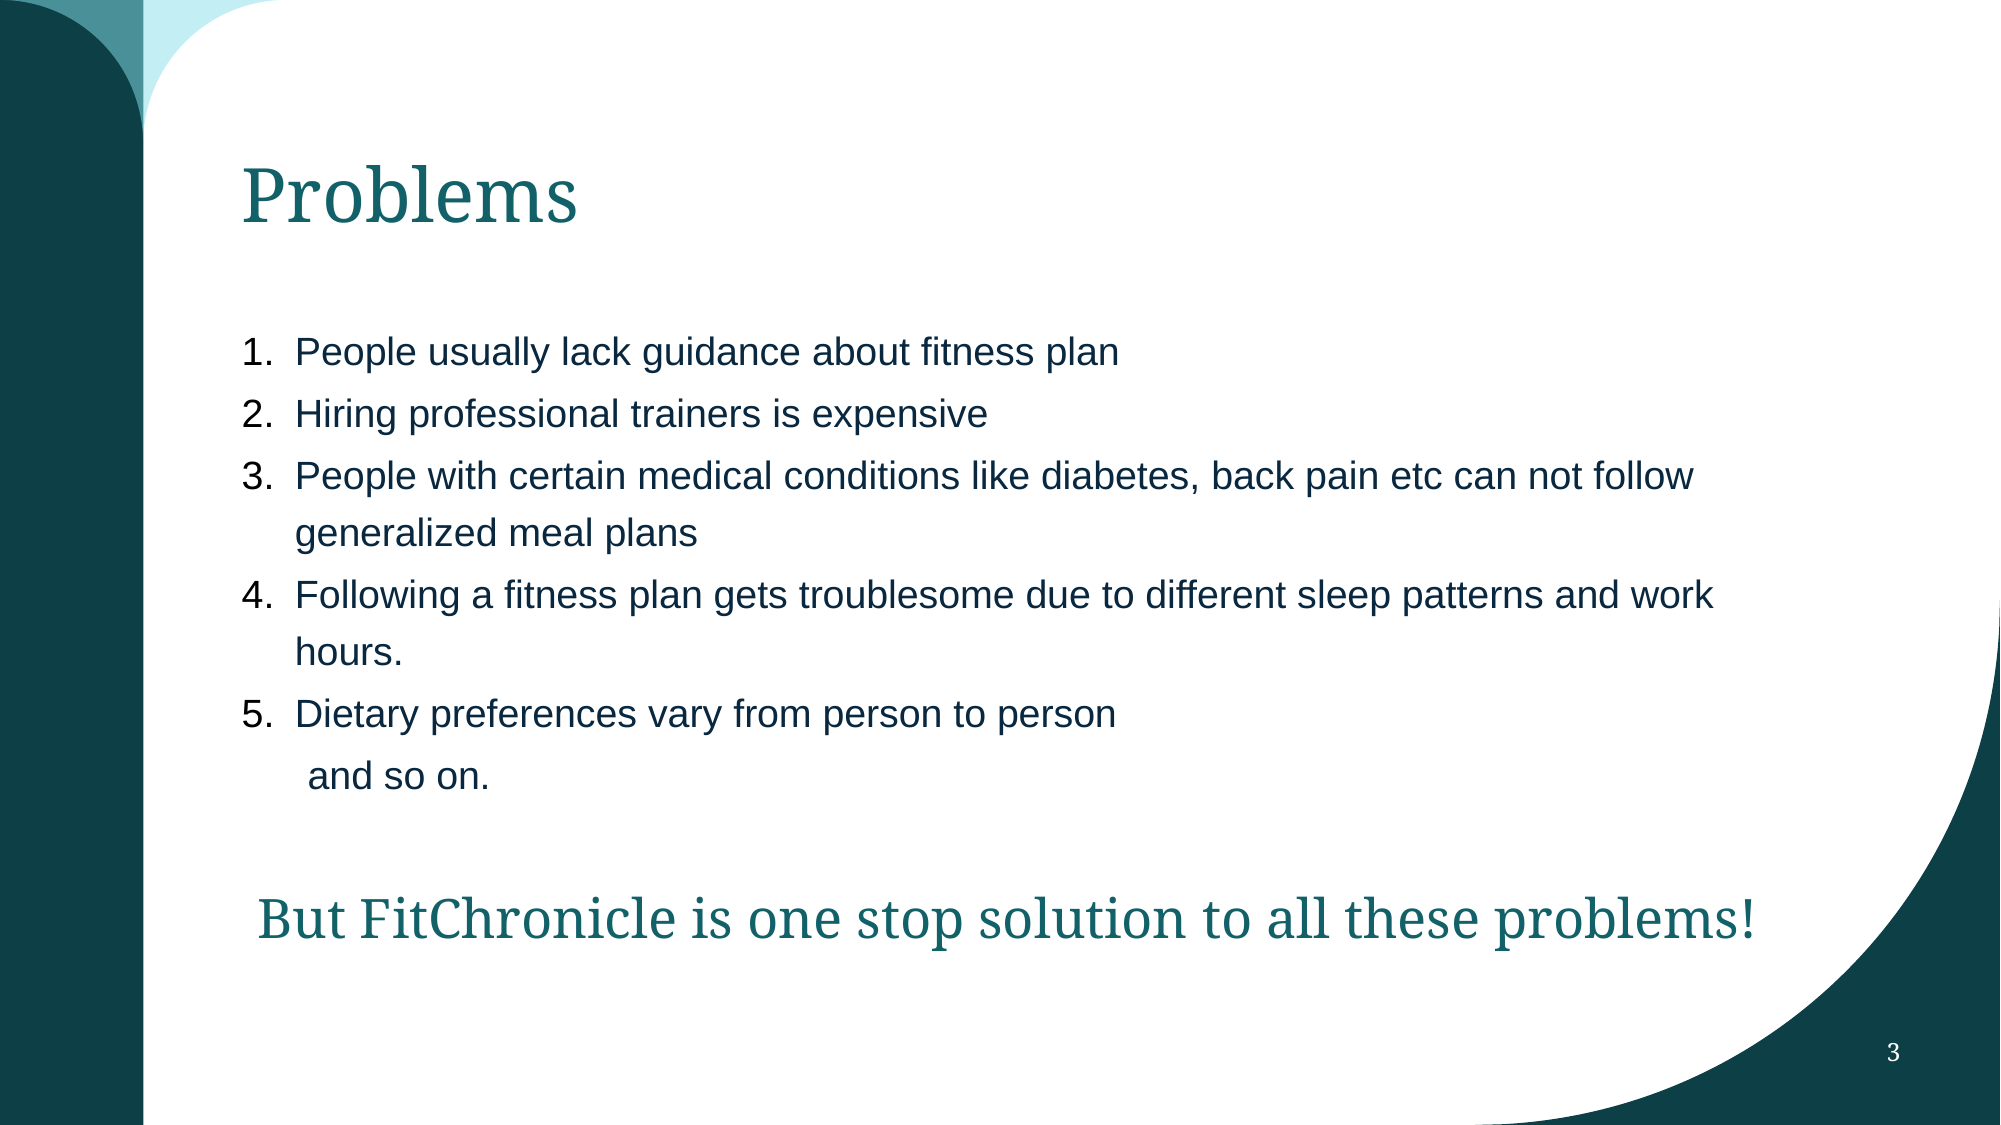

# Problems
People usually lack guidance about fitness plan
Hiring professional trainers is expensive
People with certain medical conditions like diabetes, back pain etc can not follow generalized meal plans
Following a fitness plan gets troublesome due to different sleep patterns and work hours.
Dietary preferences vary from person to person
      and so on.

But FitChronicle is one stop solution to all these problems!

3